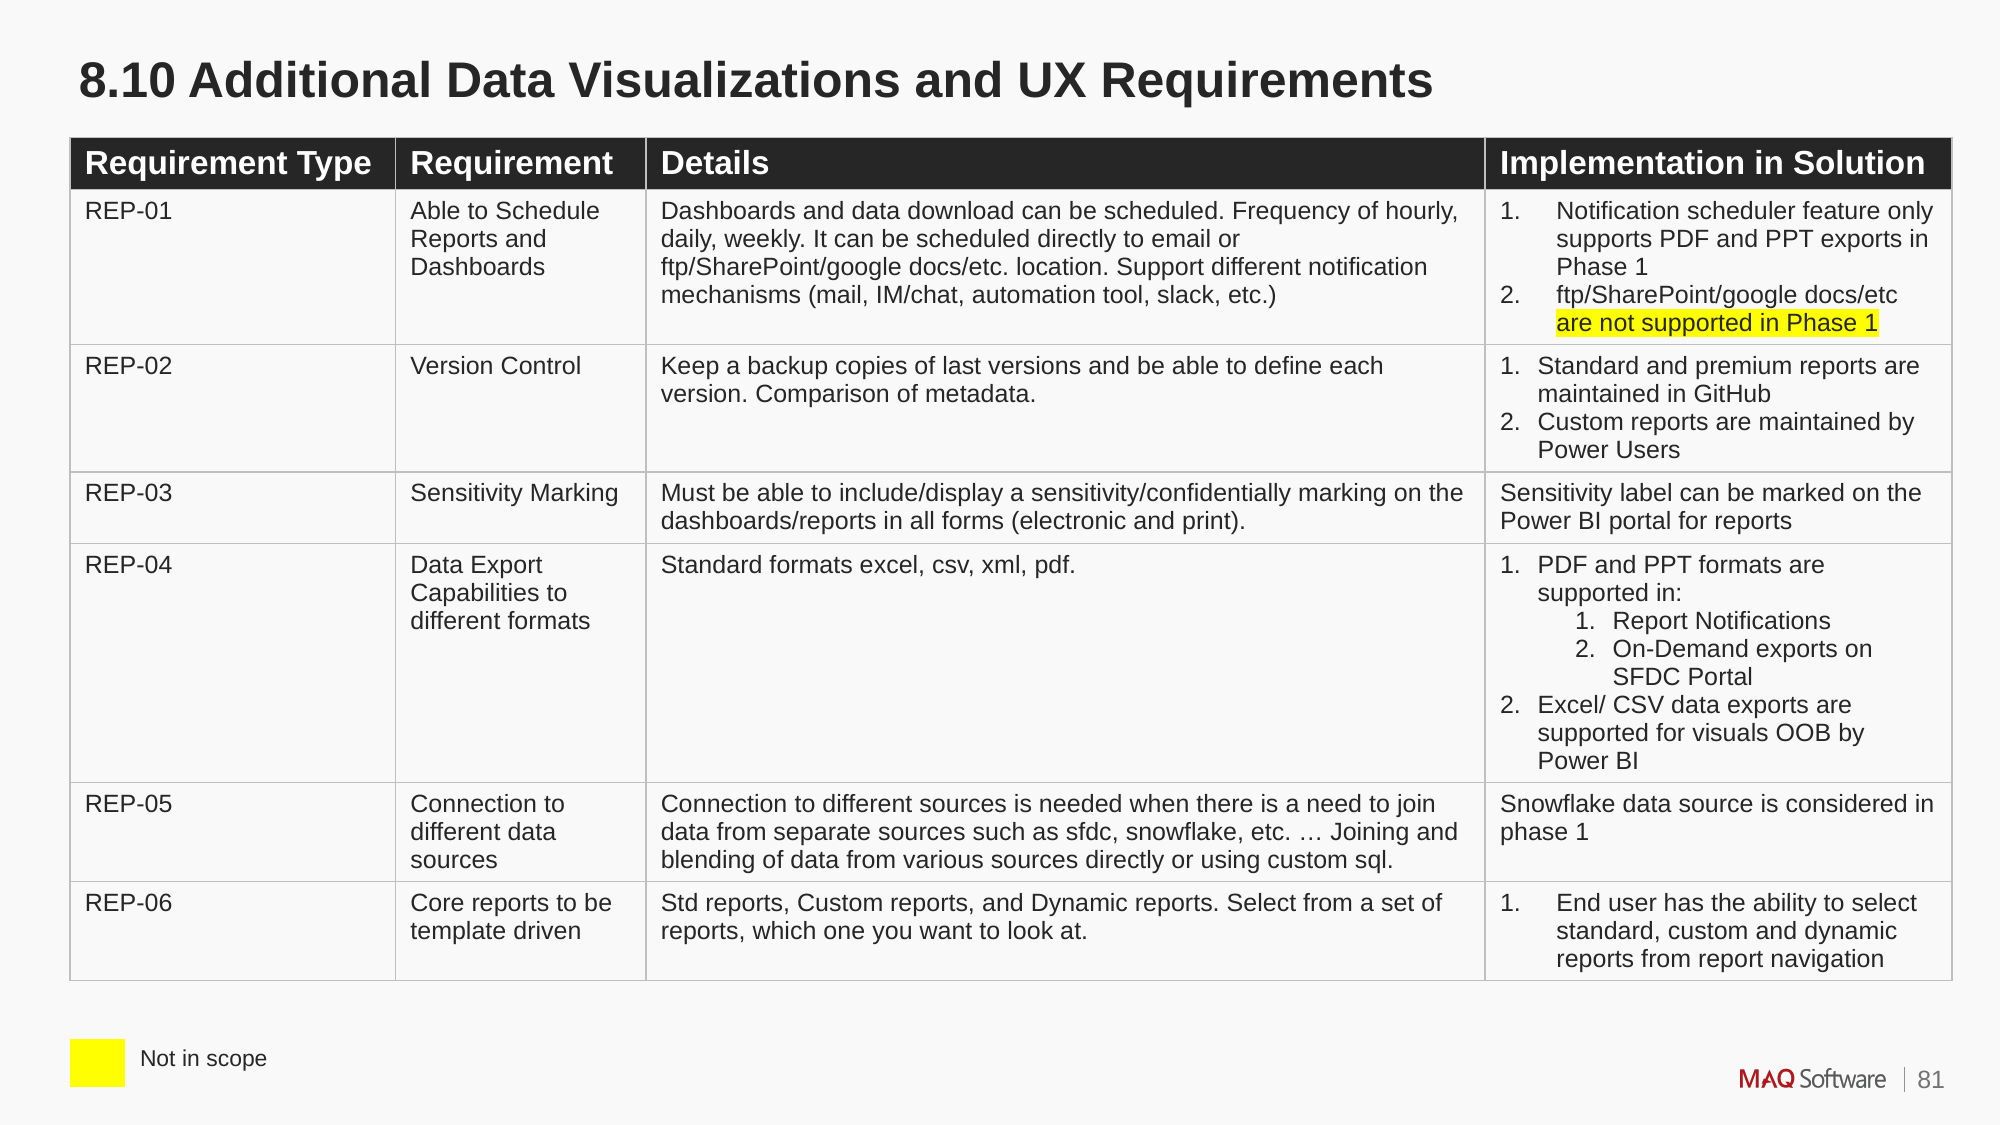

8.10 Additional Data Visualizations and UX Requirements
| Requirement Type | Requirement | Details | Implementation in Solution |
| --- | --- | --- | --- |
| REP-01 | Able to Schedule Reports and Dashboards | Dashboards and data download can be scheduled. Frequency of hourly, daily, weekly. It can be scheduled directly to email or ftp/SharePoint/google docs/etc. location. Support different notification mechanisms (mail, IM/chat, automation tool, slack, etc.) | Notification scheduler feature only supports PDF and PPT exports in Phase 1 ftp/SharePoint/google docs/etc are not supported in Phase 1 |
| REP-02 | Version Control | Keep a backup copies of last versions and be able to define each version. Comparison of metadata. | Standard and premium reports are maintained in GitHub Custom reports are maintained by Power Users |
| REP-03 | Sensitivity Marking | Must be able to include/display a sensitivity/confidentially marking on the dashboards/reports in all forms (electronic and print). | Sensitivity label can be marked on the Power BI portal for reports |
| REP-04 | Data Export Capabilities to different formats | Standard formats excel, csv, xml, pdf. | PDF and PPT formats are supported in: Report Notifications On-Demand exports on SFDC Portal Excel/ CSV data exports are supported for visuals OOB by Power BI |
| REP-05 | Connection to different data sources | Connection to different sources is needed when there is a need to join data from separate sources such as sfdc, snowflake, etc. … Joining and blending of data from various sources directly or using custom sql. | Snowflake data source is considered in phase 1 |
| REP-06 | Core reports to be template driven | Std reports, Custom reports, and Dynamic reports. Select from a set of reports, which one you want to look at. | End user has the ability to select standard, custom and dynamic reports from report navigation |
|  | Not in scope |
| --- | --- |
81